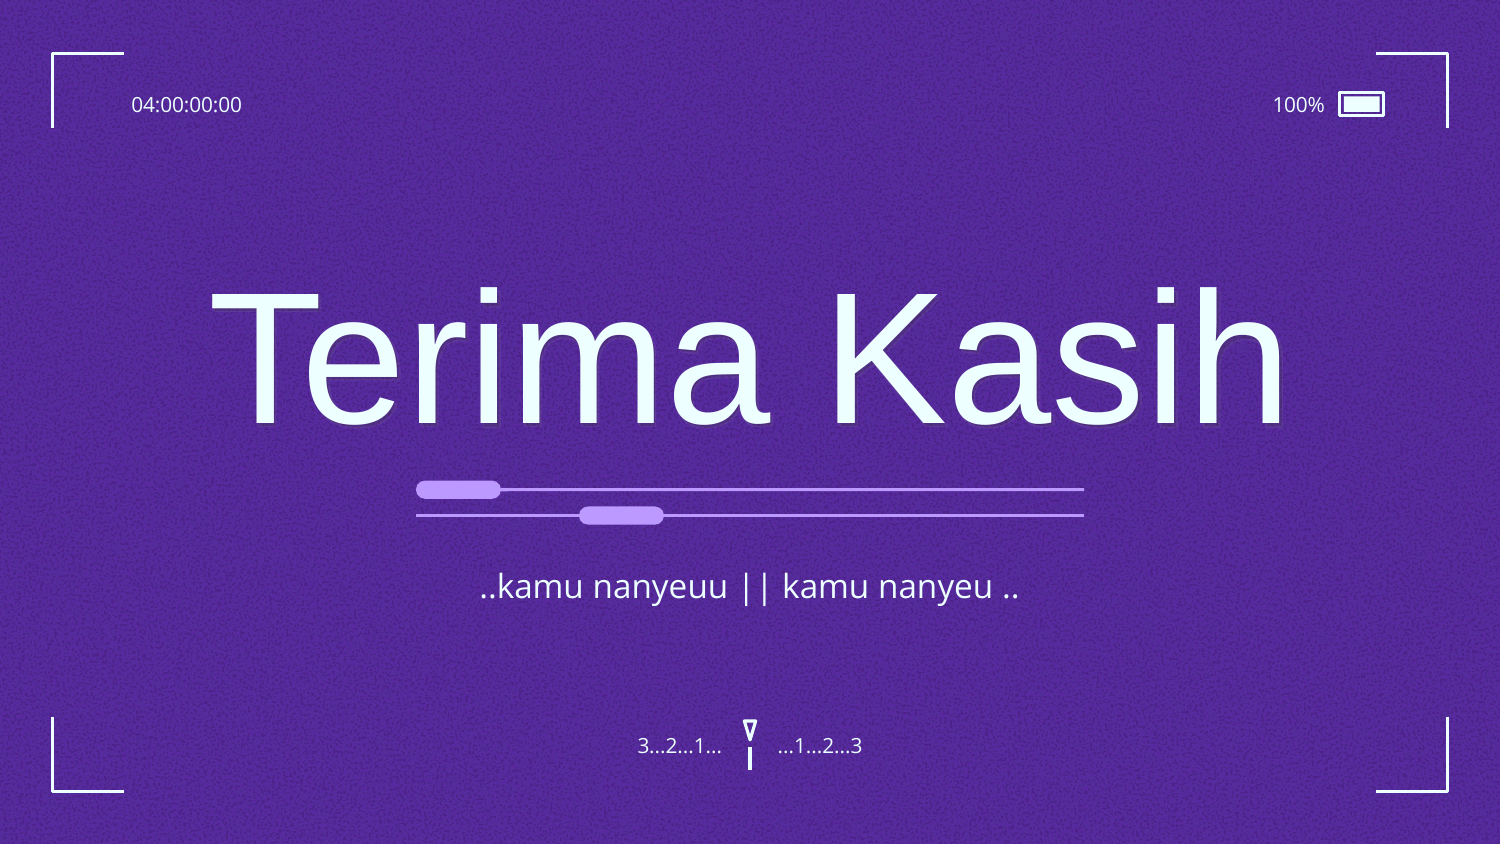

04:00:00:00
100%

# Terima Kasih

..kamu nanyeuu || kamu nanyeu ..